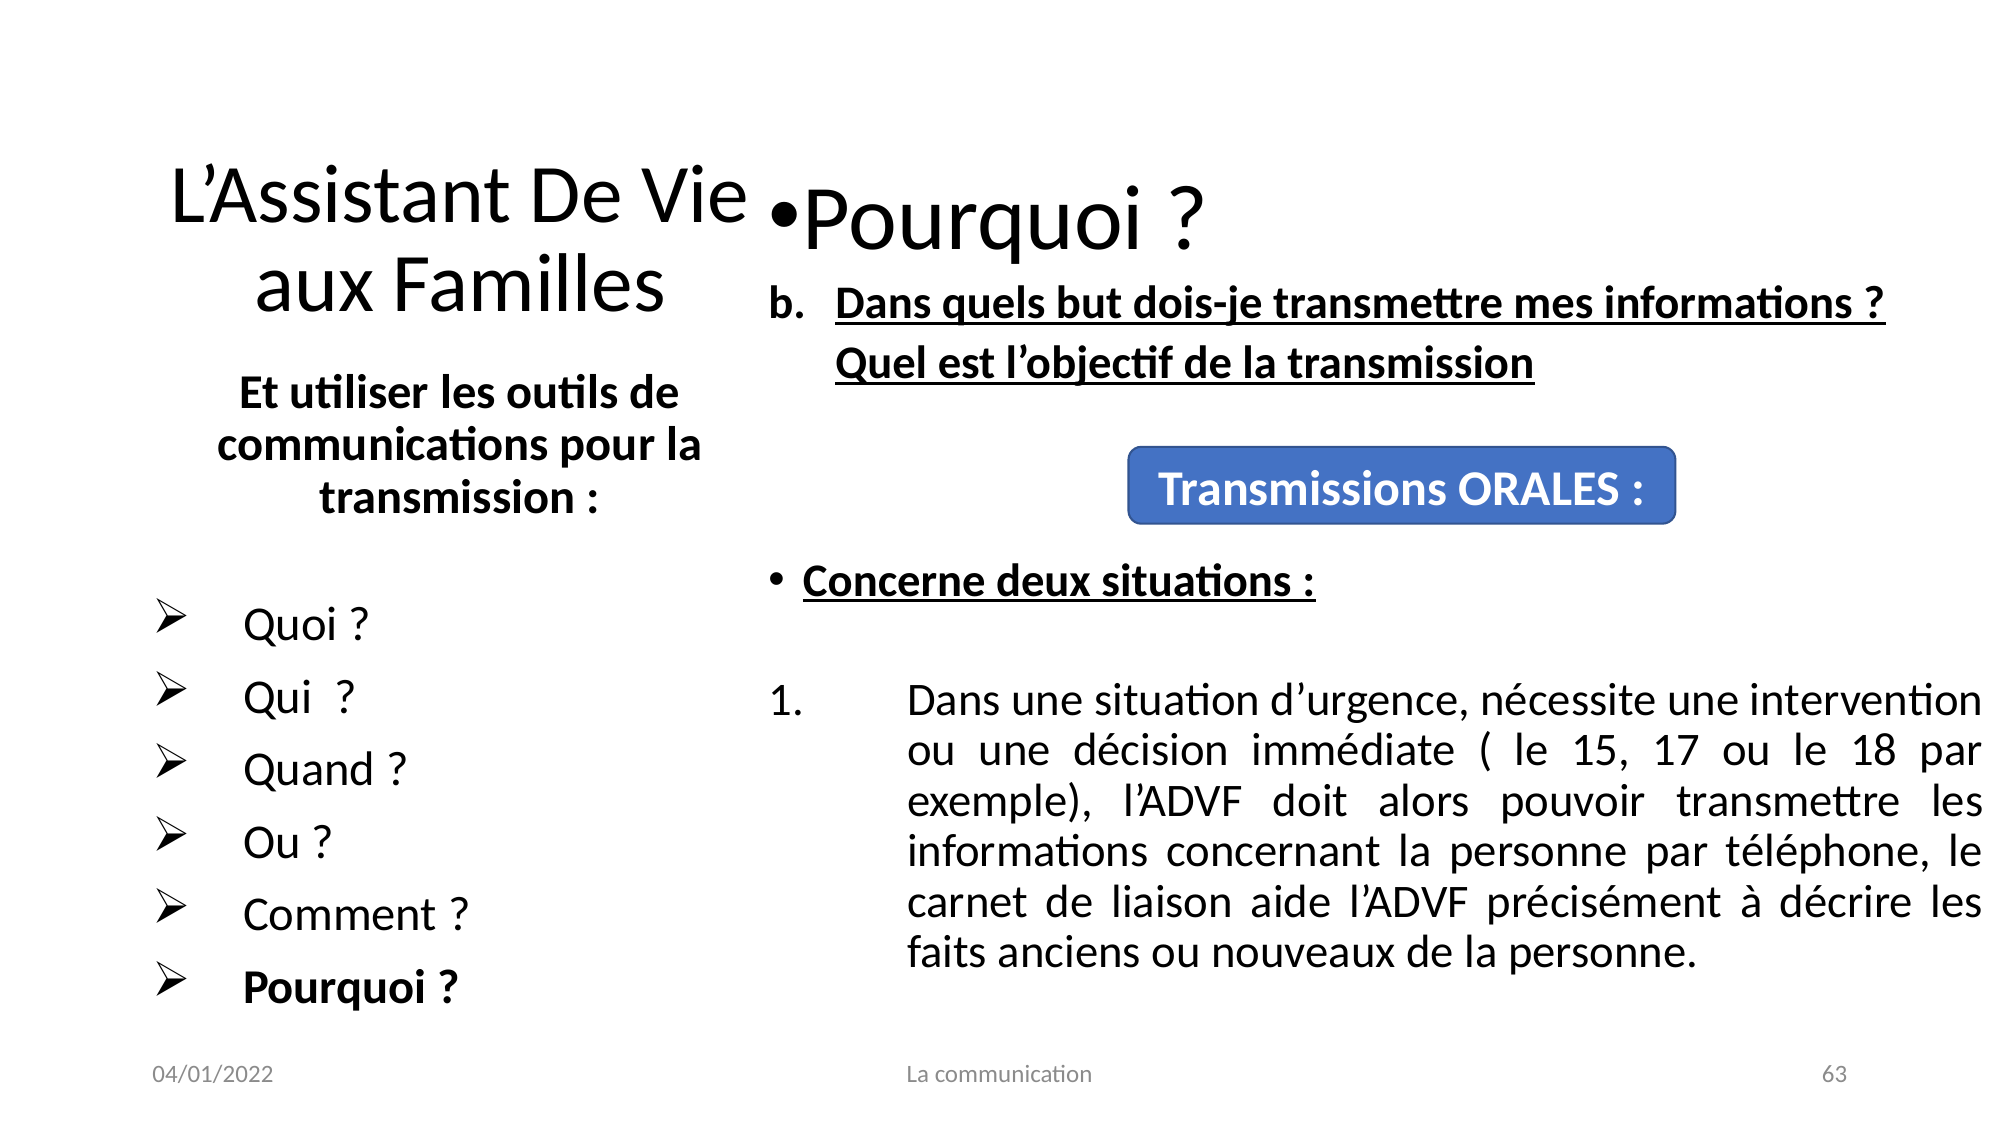

# L’Assistant De Vie aux Familles
Pourquoi ?
b.	Dans quels but dois-je transmettre mes informations ?
Quel est l’objectif de la transmission

Concerne deux situations :

Dans une situation d’urgence, nécessite une intervention ou une décision immédiate ( le 15, 17 ou le 18 par exemple), l’ADVF doit alors pouvoir transmettre les informations concernant la personne par téléphone, le carnet de liaison aide l’ADVF précisément à décrire les faits anciens ou nouveaux de la personne.
Et utiliser les outils de communications pour la transmission :

Quoi ?
Qui  ?
Quand ?
Ou ?
Comment ?
Pourquoi ?
Transmissions ORALES :
04/01/2022
La communication
63